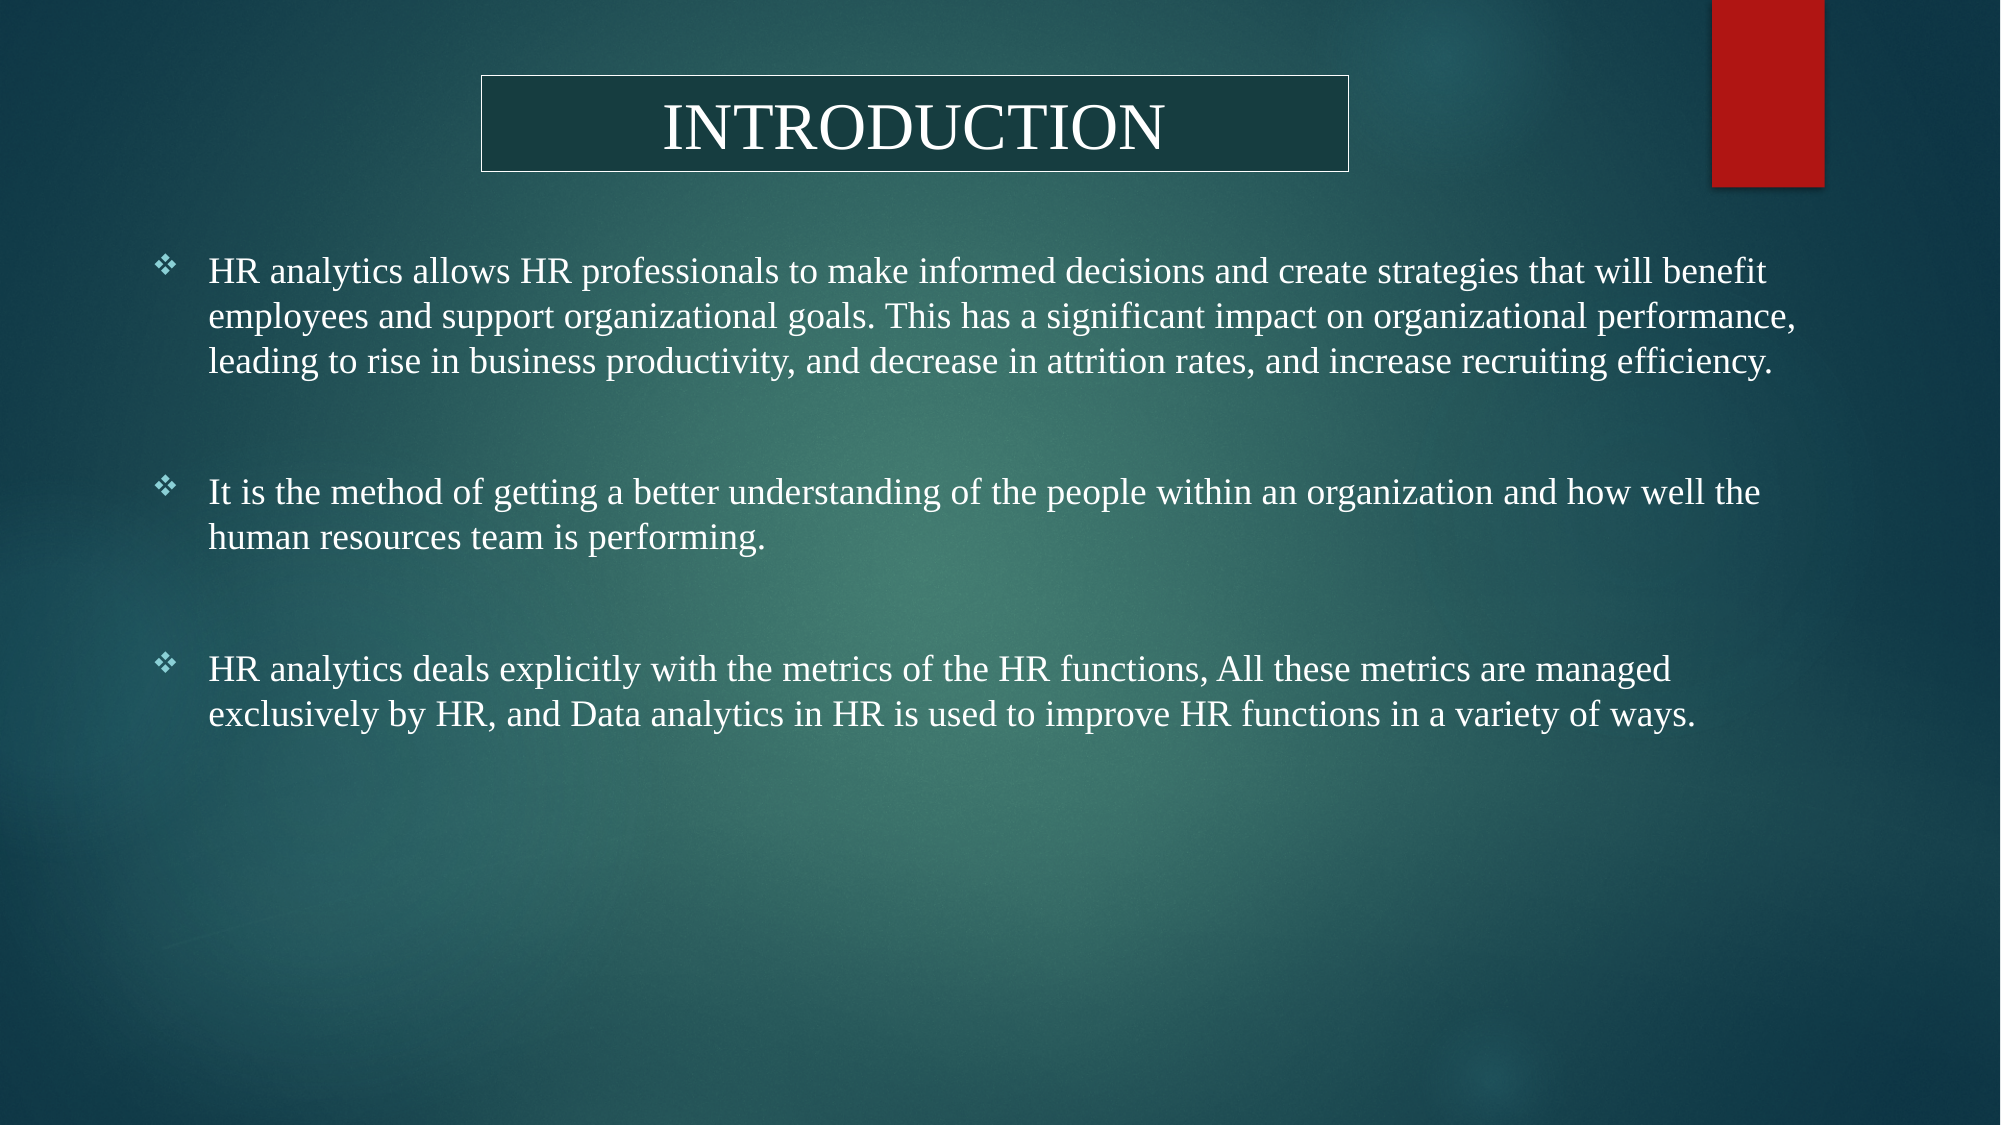

# INTRODUCTION
HR analytics allows HR professionals to make informed decisions and create strategies that will benefit employees and support organizational goals. This has a significant impact on organizational performance, leading to rise in business productivity, and decrease in attrition rates, and increase recruiting efficiency.

It is the method of getting a better understanding of the people within an organization and how well the human resources team is performing.

HR analytics deals explicitly with the metrics of the HR functions, All these metrics are managed exclusively by HR, and Data analytics in HR is used to improve HR functions in a variety of ways.